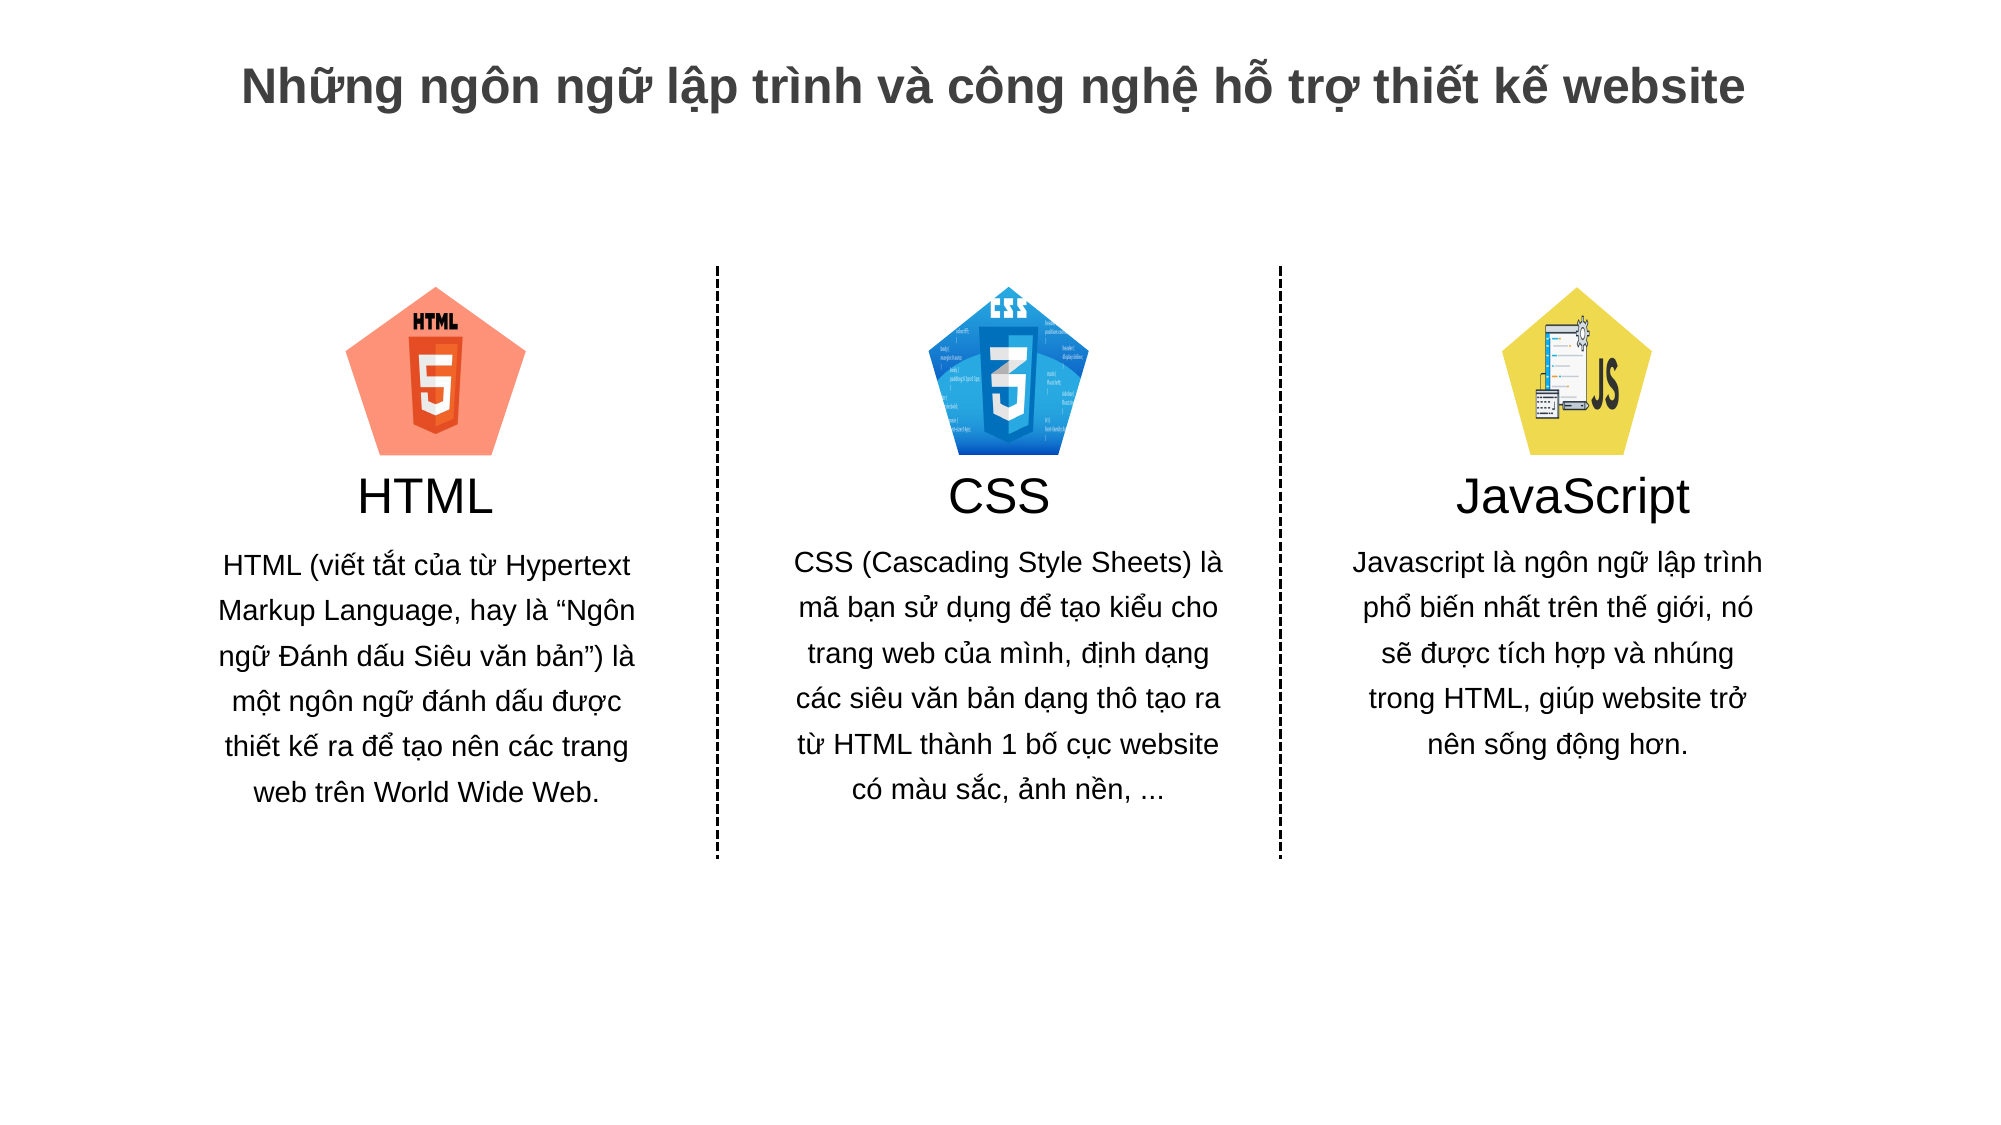

Những ngôn ngữ lập trình và công nghệ hỗ trợ thiết kế website

HTML
CSS
JavaScript
CSS (Cascading Style Sheets) là mã bạn sử dụng để tạo kiểu cho trang web của mình, định dạng các siêu văn bản dạng thô tạo ra từ HTML thành 1 bố cục website có màu sắc, ảnh nền, ...
Javascript là ngôn ngữ lập trình phổ biến nhất trên thế giới, nó sẽ được tích hợp và nhúng trong HTML, giúp website trở nên sống động hơn.
HTML (viết tắt của từ Hypertext Markup Language, hay là “Ngôn ngữ Đánh dấu Siêu văn bản”) là một ngôn ngữ đánh dấu được thiết kế ra để tạo nên các trang web trên World Wide Web.